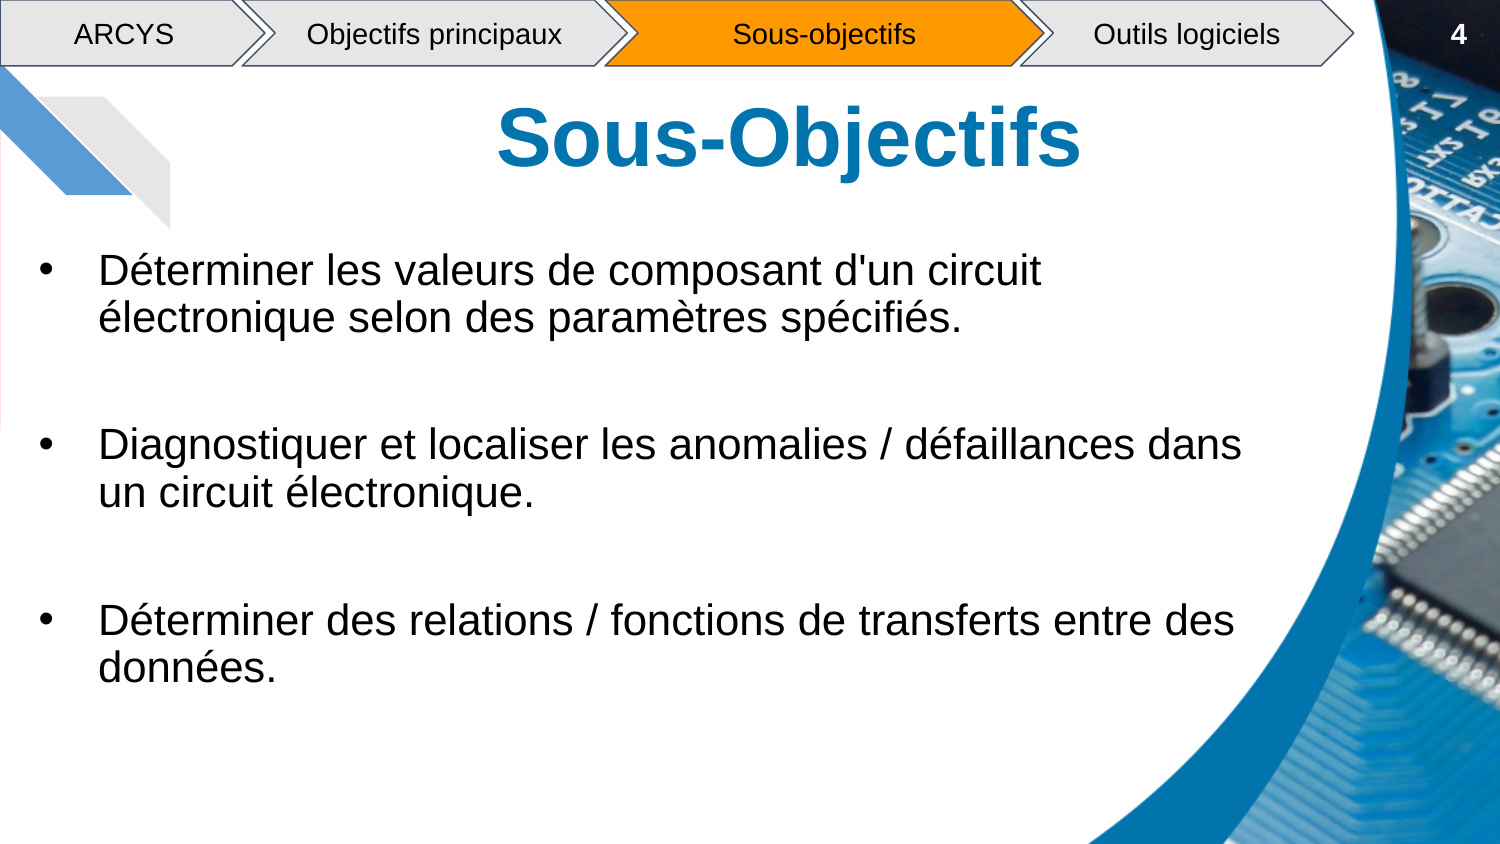

ARCYS
Objectifs principaux
Sous-objectifs
Outils logiciels
4
# Sous-Objectifs
Déterminer les valeurs de composant d'un circuit électronique selon des paramètres spécifiés.

Diagnostiquer et localiser les anomalies / défaillances dans un circuit électronique.

Déterminer des relations / fonctions de transferts entre des données.